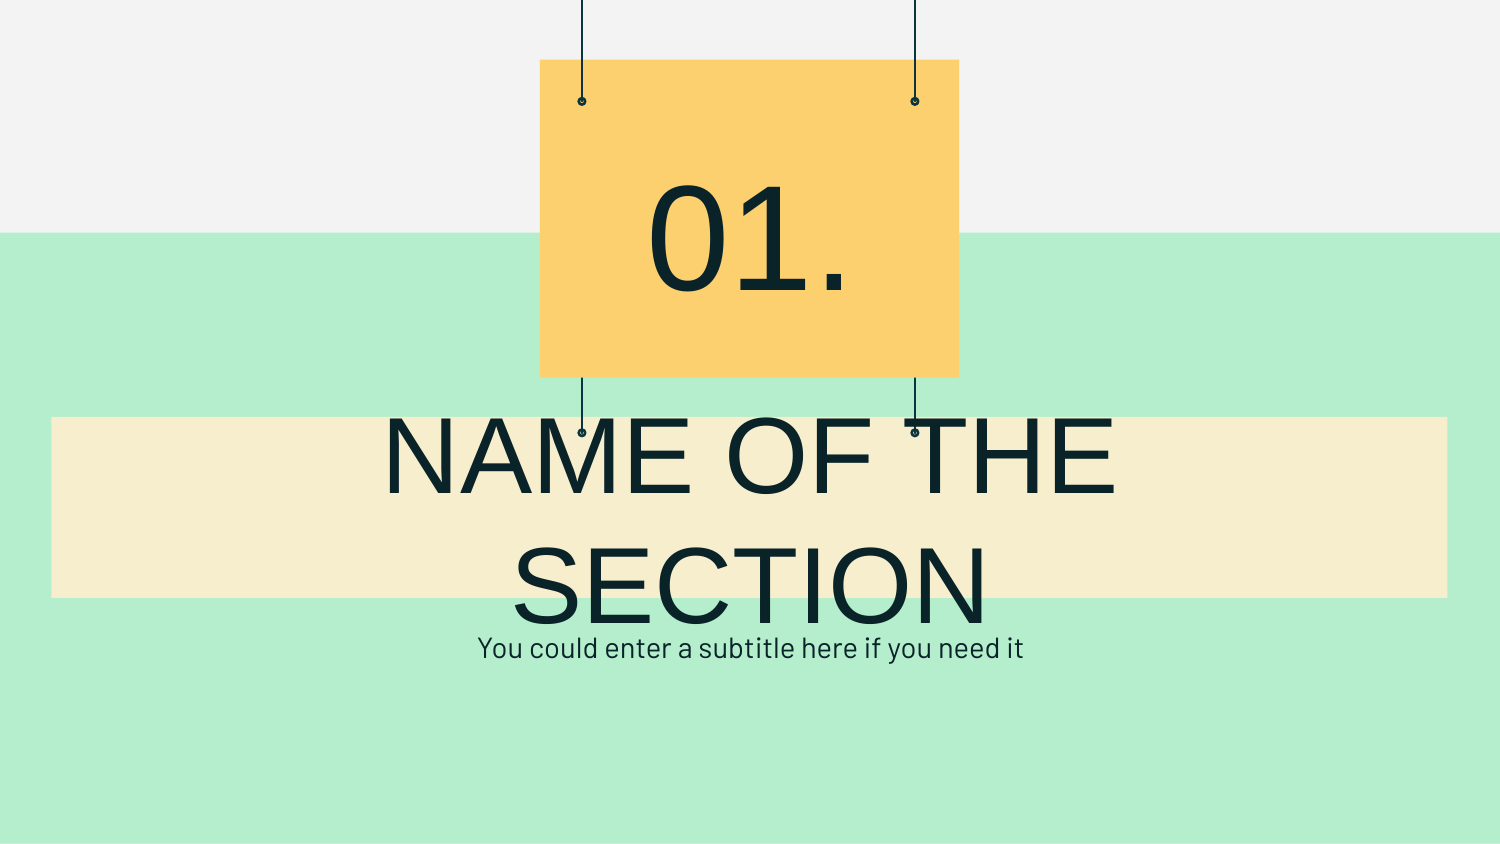

01.

# NAME OF THE SECTION
You could enter a subtitle here if you need it